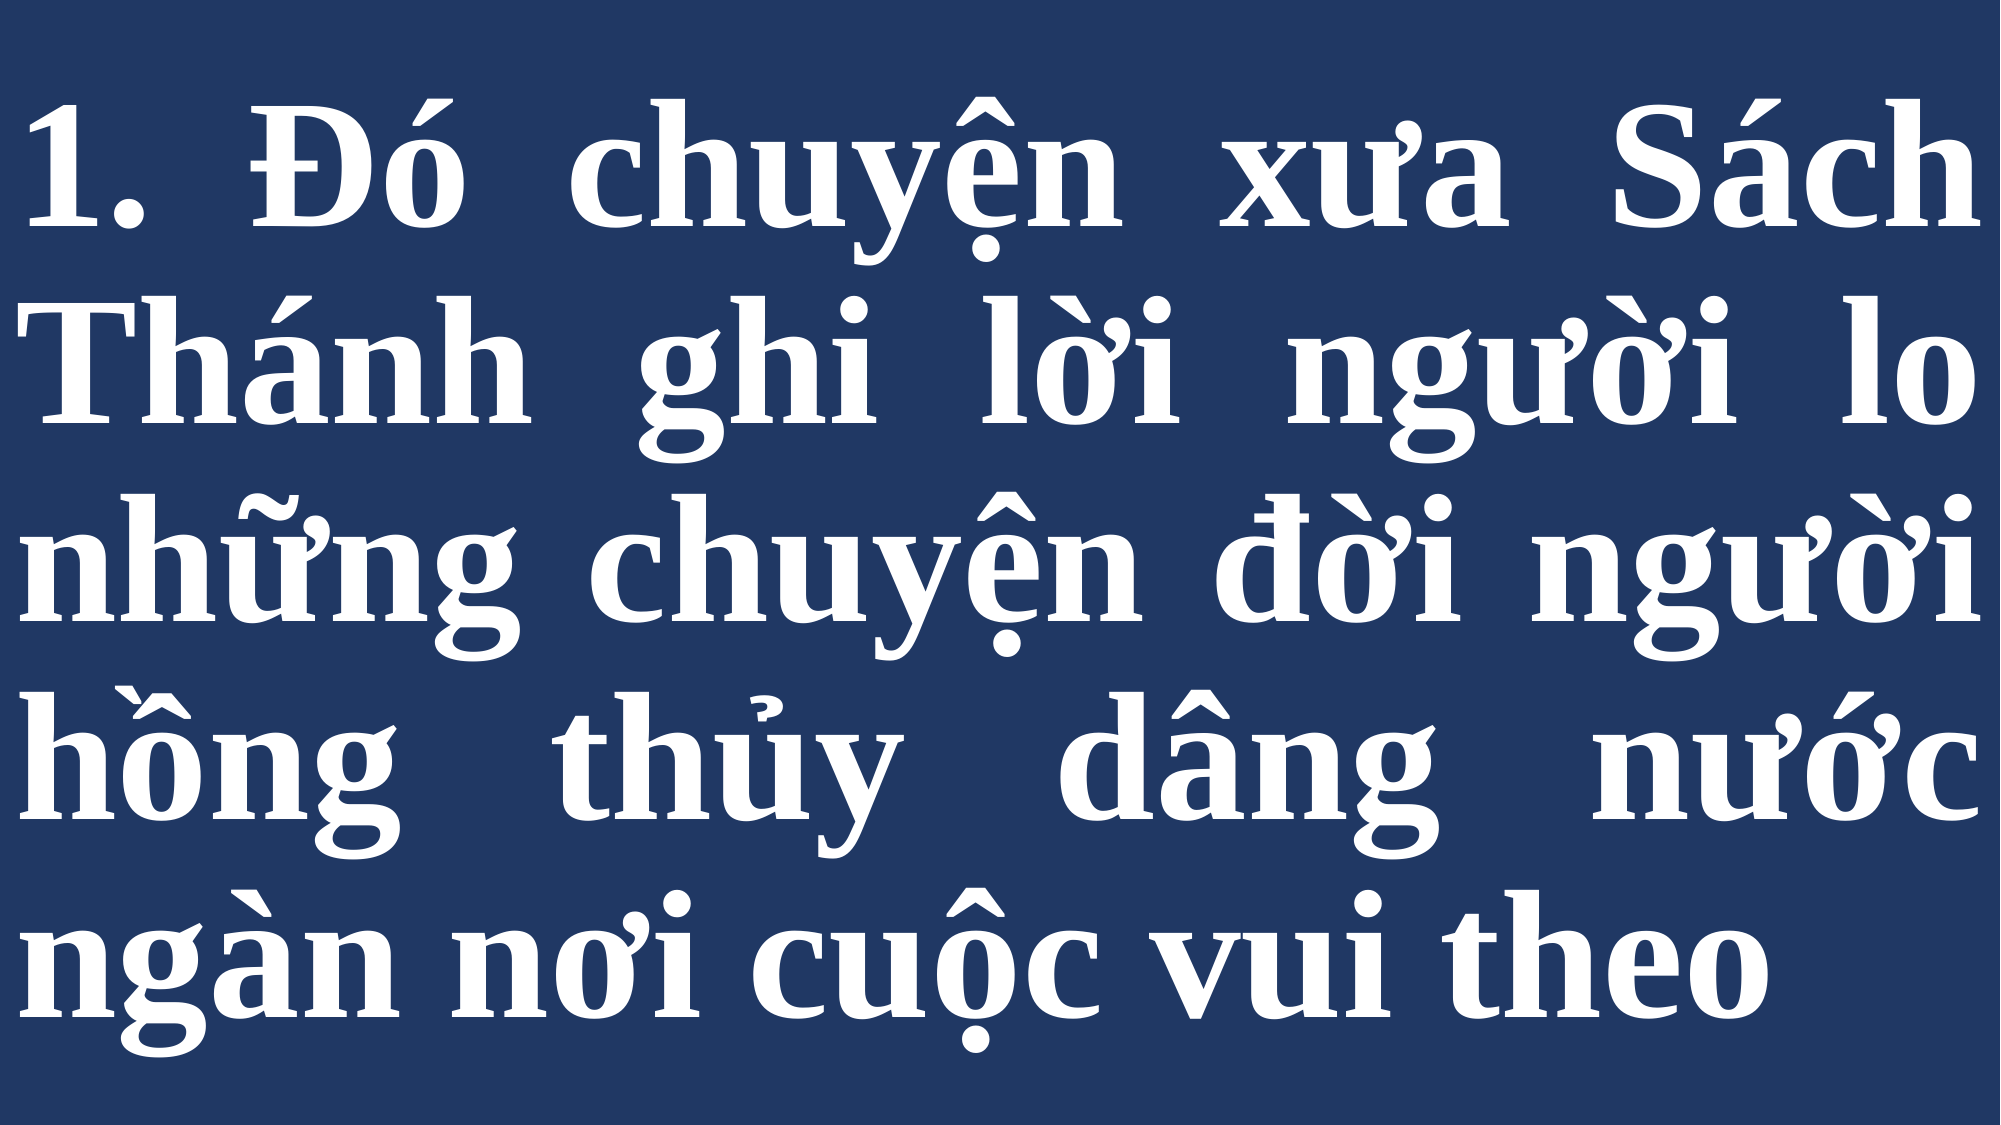

# 1. Đó chuyện xưa Sách Thánh ghi lời người lo những chuyện đời người hồng thủy dâng nước ngàn nơi cuộc vui theo